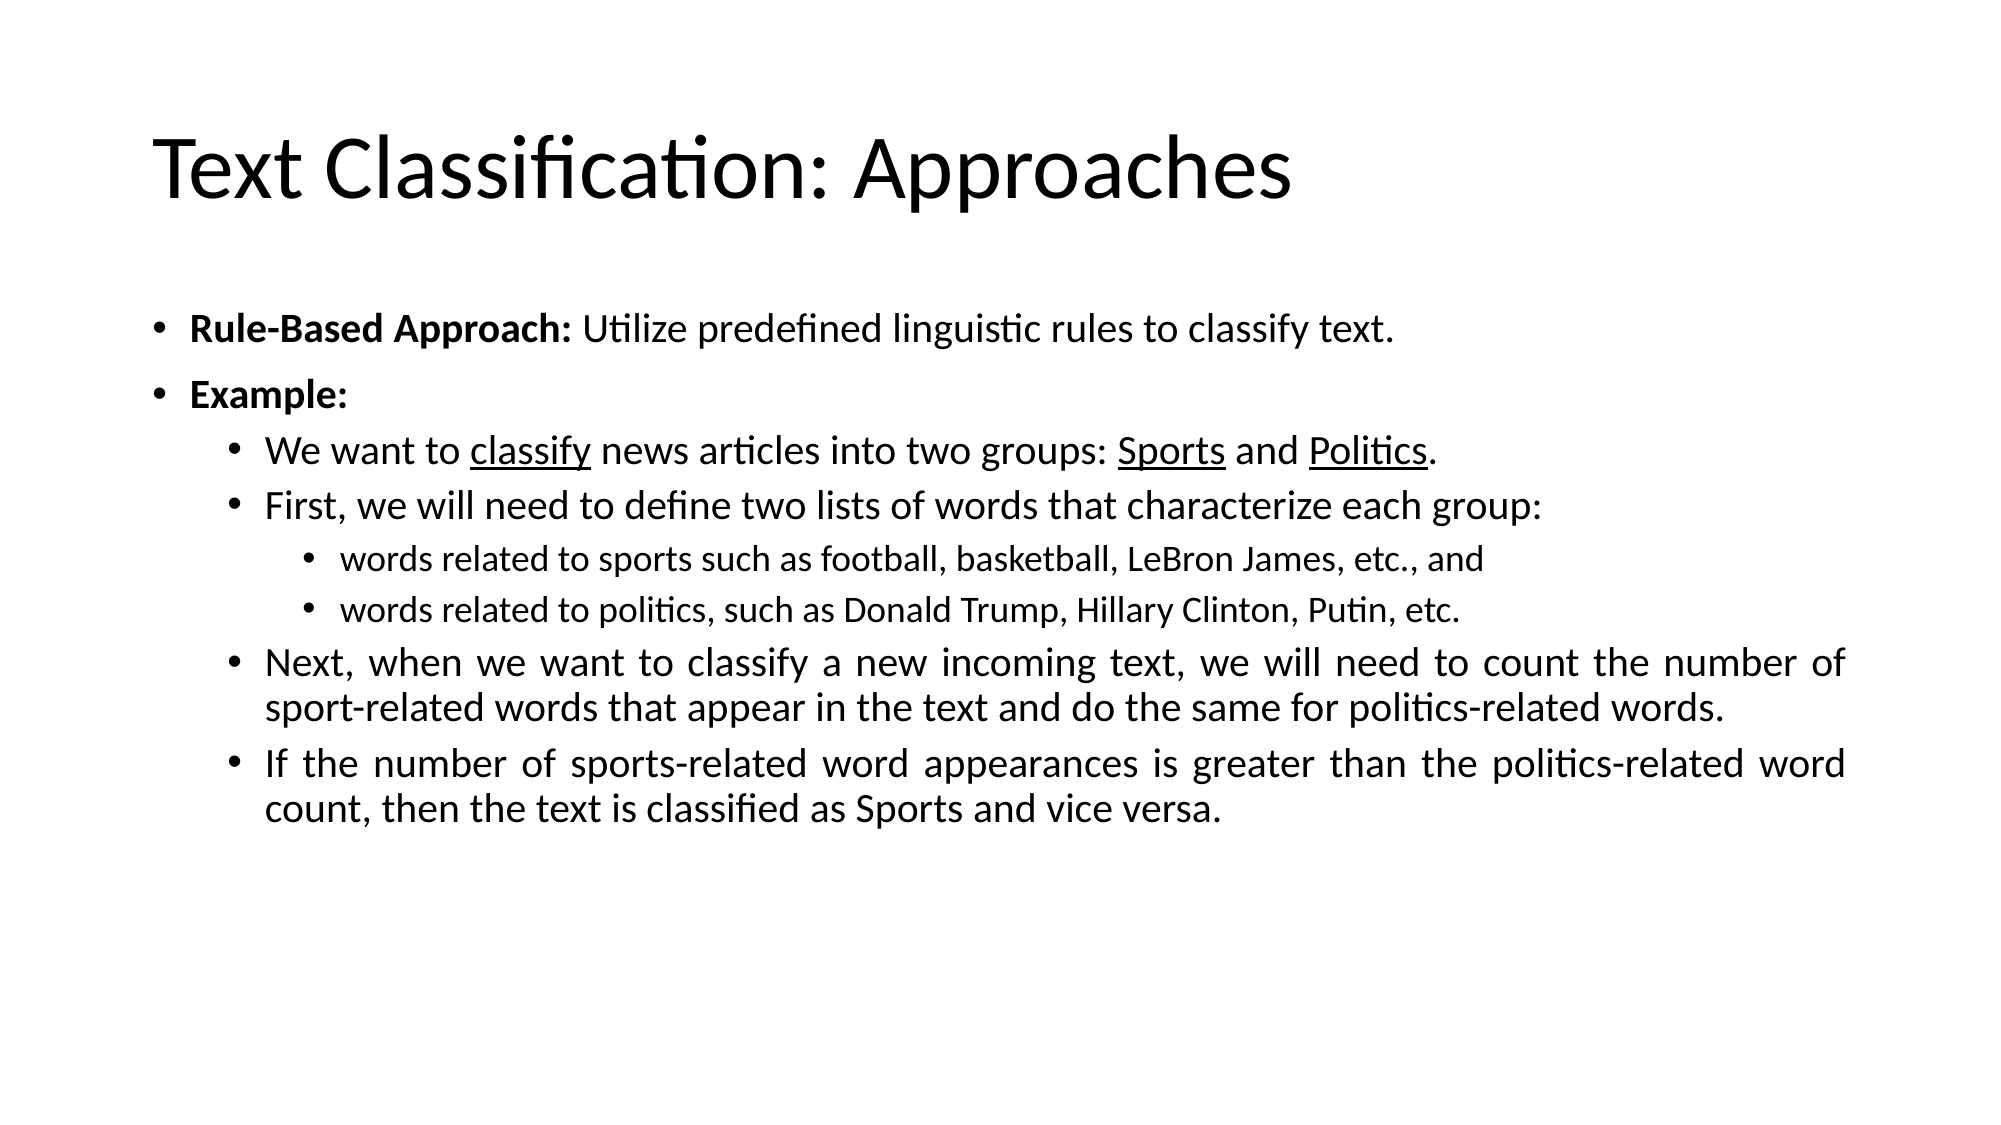

# Text Classification: Approaches
Rule-Based Approach: Utilize predefined linguistic rules to classify text.
Example:
We want to classify news articles into two groups: Sports and Politics.
First, we will need to define two lists of words that characterize each group:
words related to sports such as football, basketball, LeBron James, etc., and
words related to politics, such as Donald Trump, Hillary Clinton, Putin, etc.
Next, when we want to classify a new incoming text, we will need to count the number of sport-related words that appear in the text and do the same for politics-related words.
If the number of sports-related word appearances is greater than the politics-related word count, then the text is classified as Sports and vice versa.